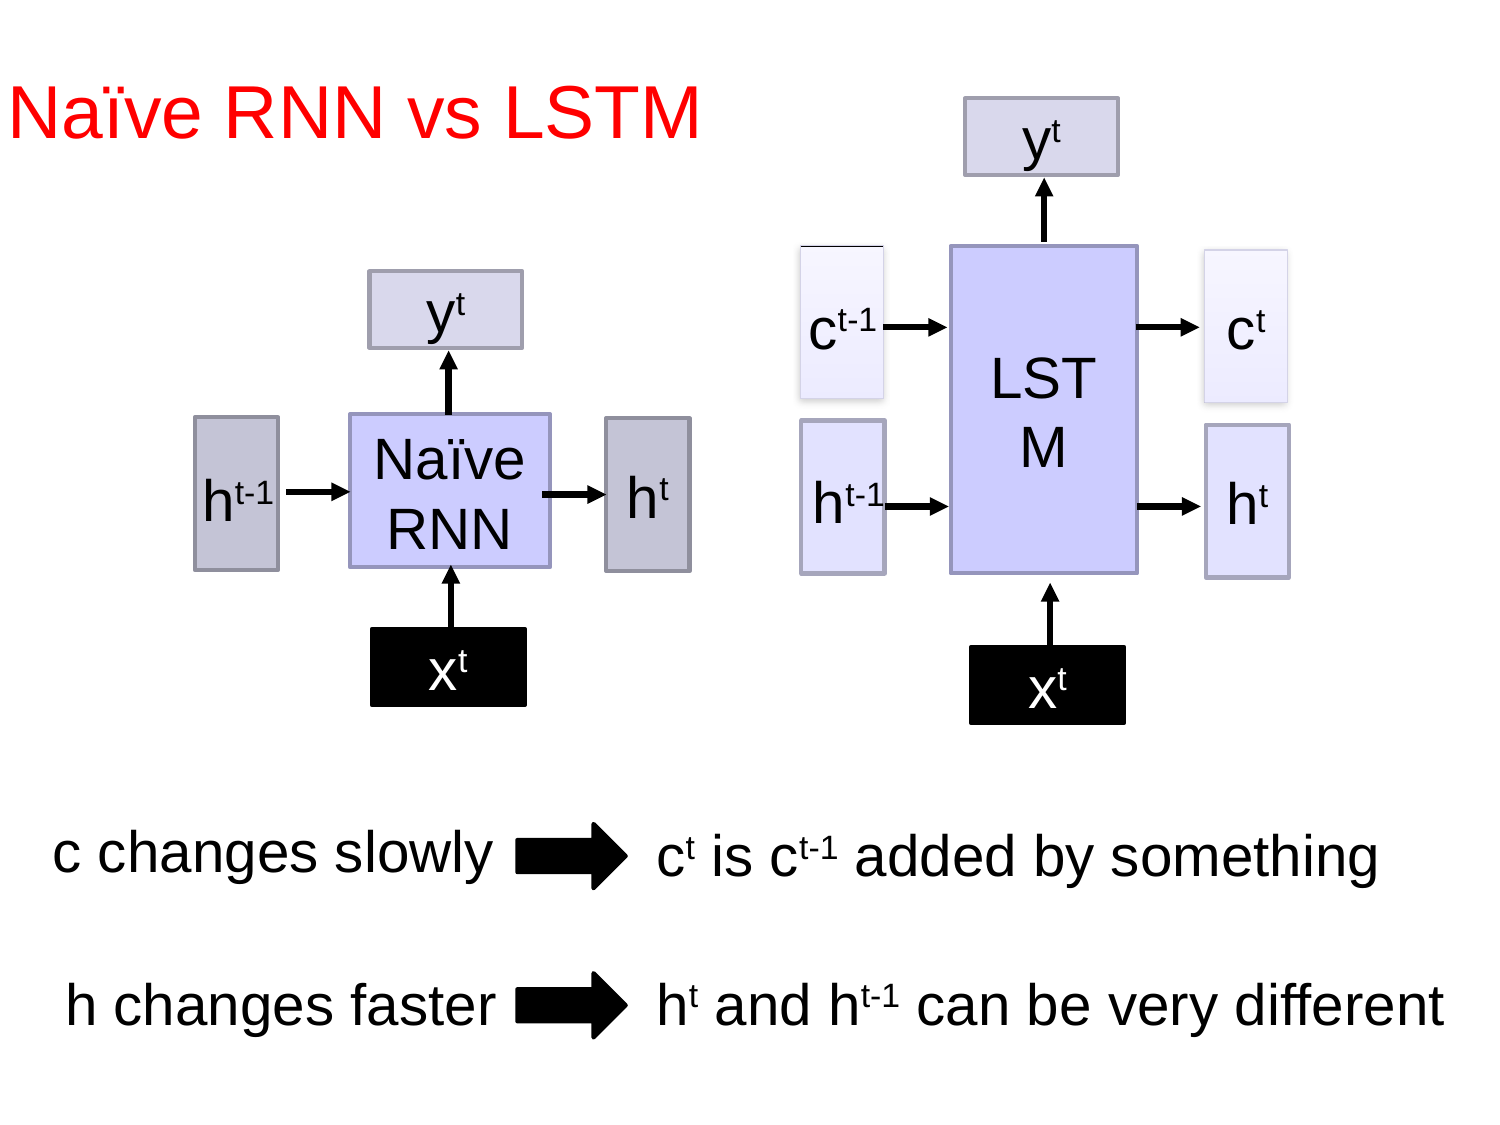

Naïve RNN vs LSTM
yt

LSTM

ct
yt

ct-1

Naïve
RNN

ht

ht
ht-1
ht-1

xt

xt

c changes slowly
ct is ct-1 added by something

h changes faster
ht and ht-1 can be very different